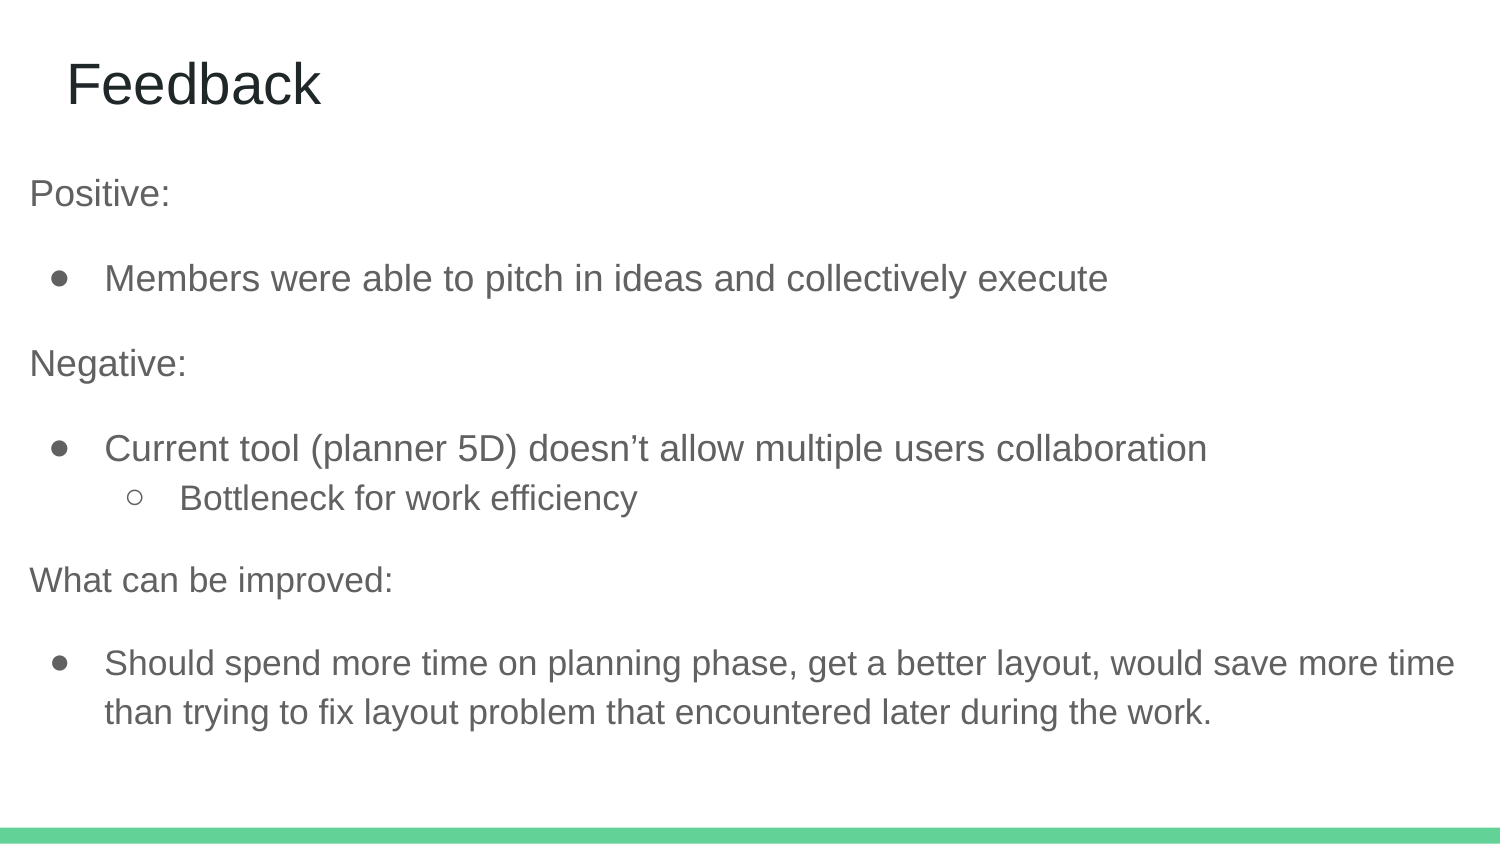

# Feedback
Positive:
Members were able to pitch in ideas and collectively execute
Negative:
Current tool (planner 5D) doesn’t allow multiple users collaboration
Bottleneck for work efficiency
What can be improved:
Should spend more time on planning phase, get a better layout, would save more time than trying to fix layout problem that encountered later during the work.